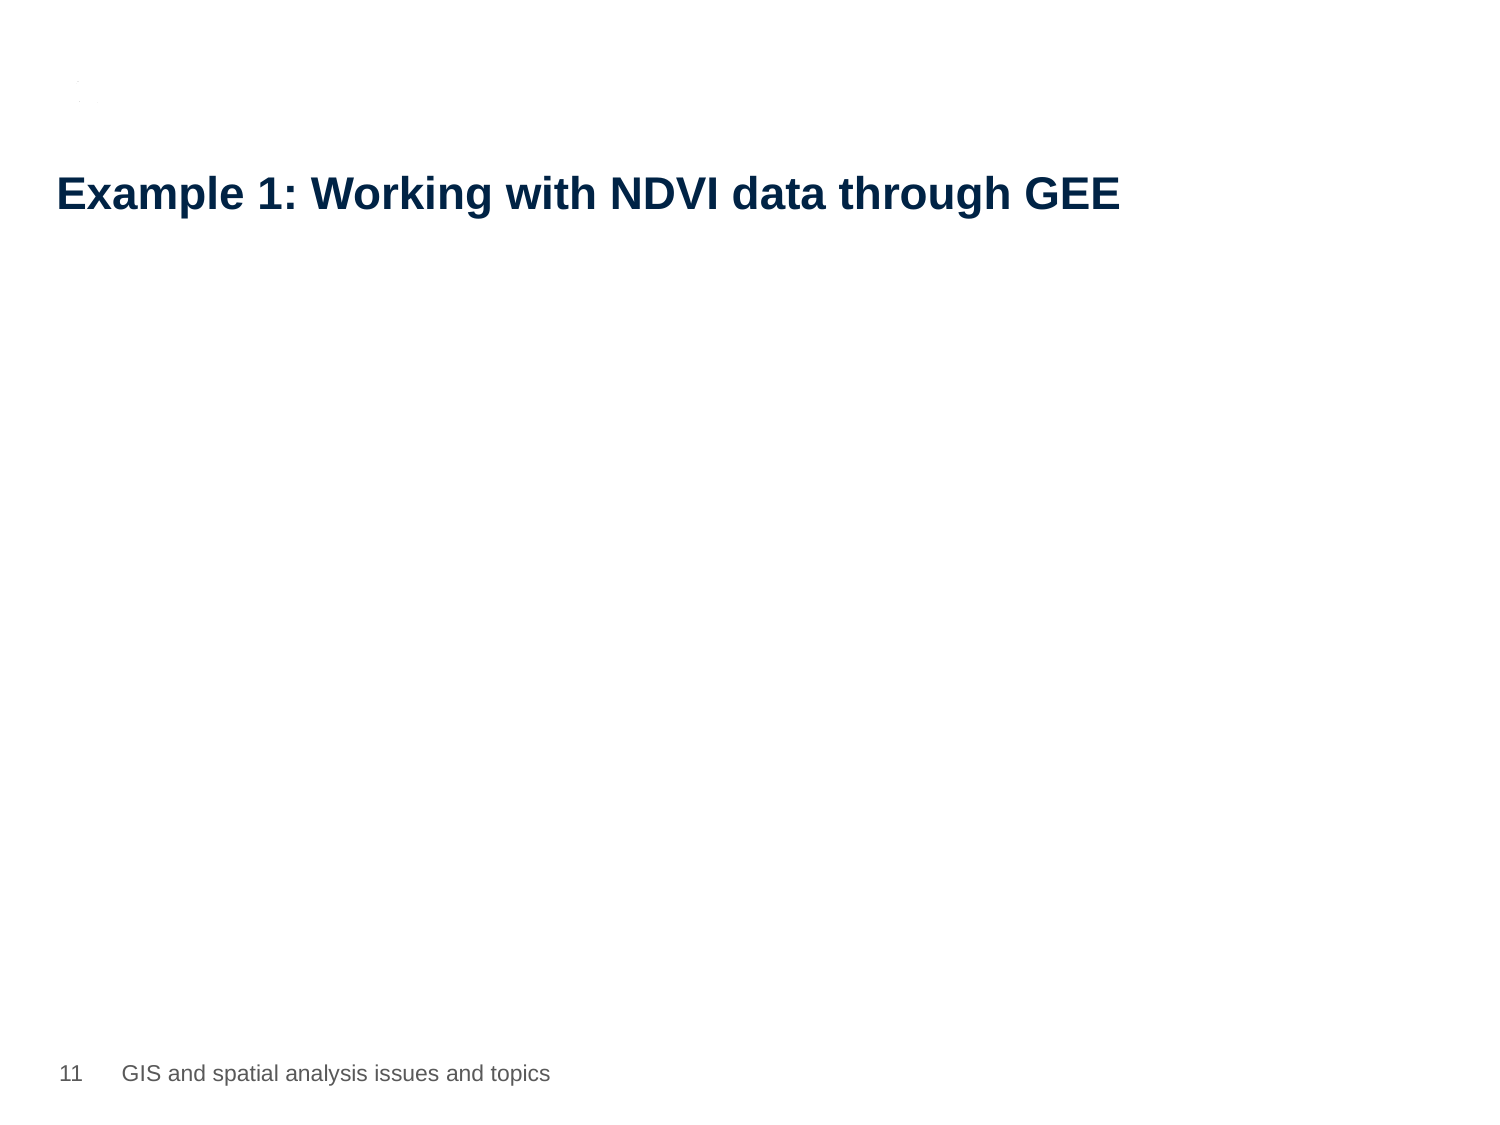

# Example 1: Working with NDVI data through GEE

11
GIS and spatial analysis issues and topics